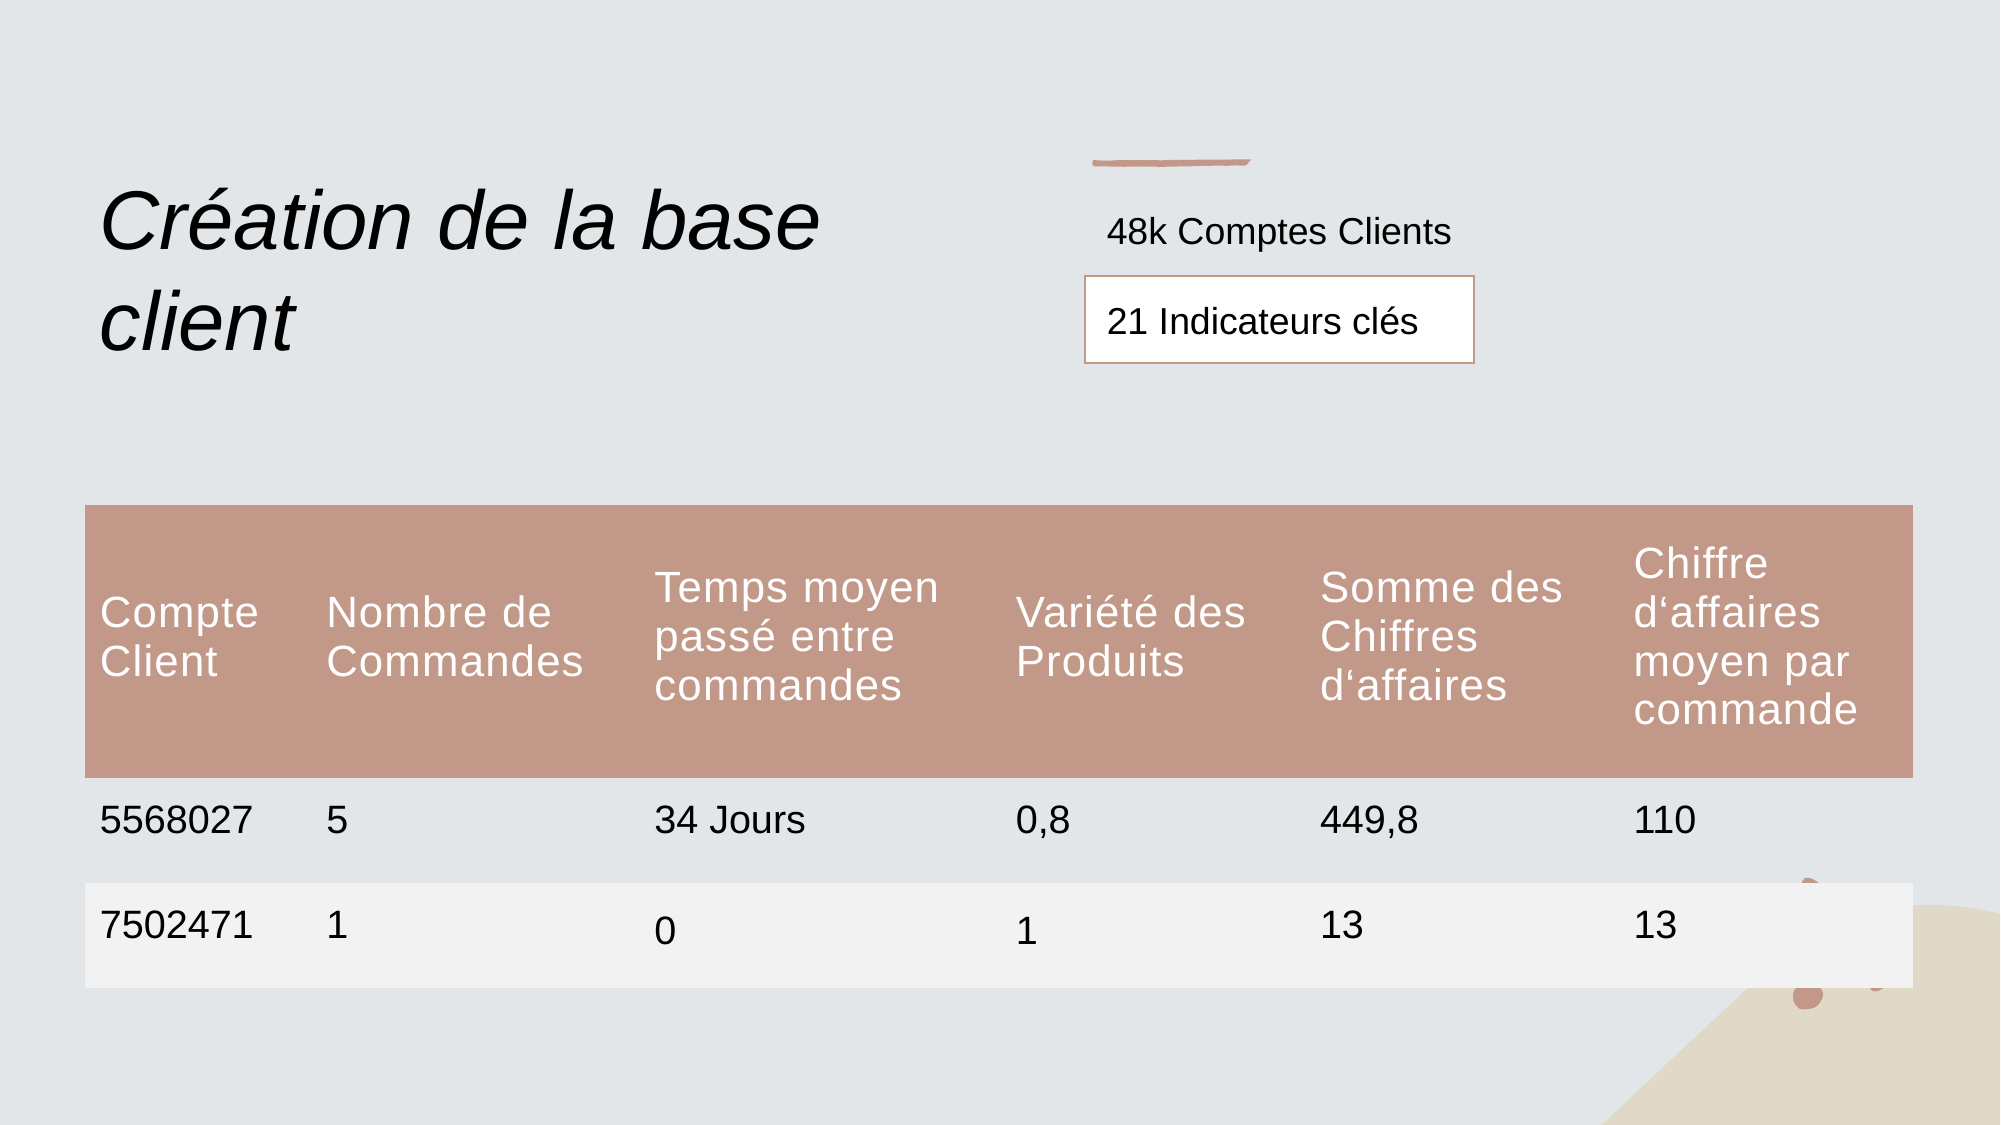

# Création de la base client
48k Comptes Clients

21 Indicateurs clés

| Compte Client | Nombre de Commandes | Temps moyen passé entre commandes | Variété des Produits | Somme des Chiffres d‘affaires | Chiffre d‘affaires moyen par commande |
| --- | --- | --- | --- | --- | --- |
| 5568027 | 5 | 34 Jours | 0,8 | 449,8 | 110 |
| 7502471 | 1 | 0 | 1 | 13 | 13 |